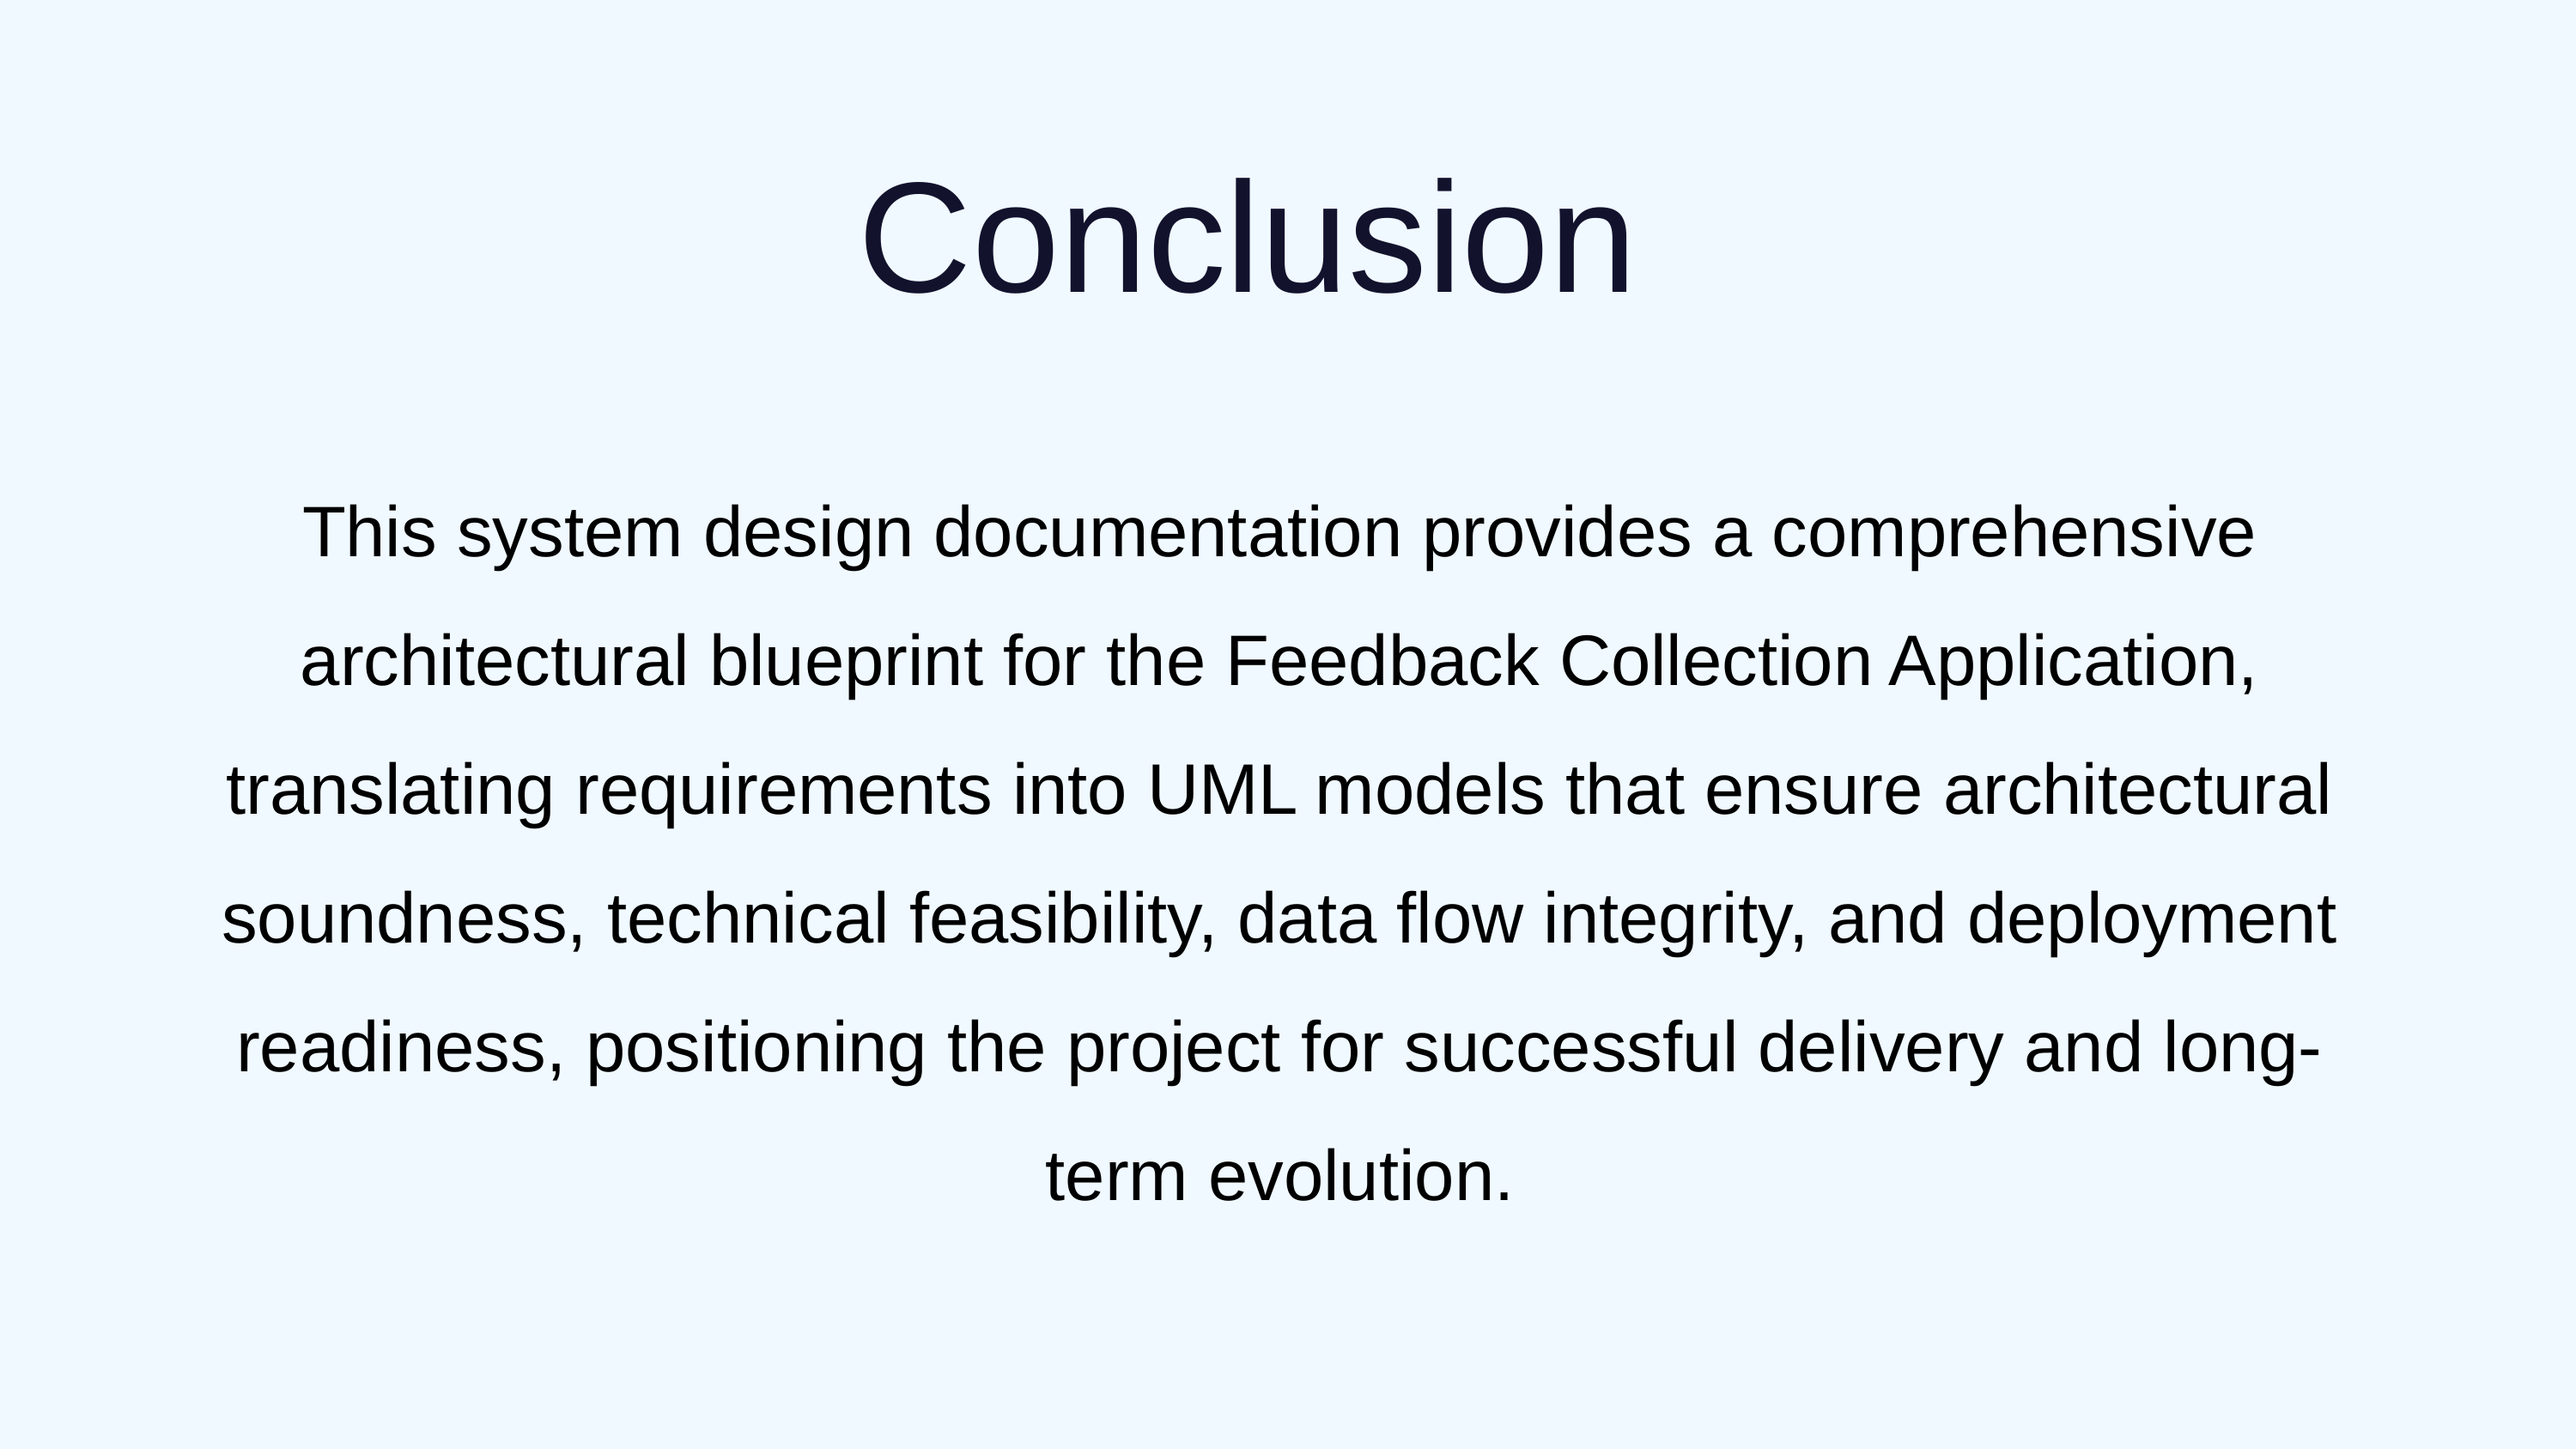

Conclusion
This system design documentation provides a comprehensive architectural blueprint for the Feedback Collection Application, translating requirements into UML models that ensure architectural soundness, technical feasibility, data flow integrity, and deployment readiness, positioning the project for successful delivery and long-term evolution.